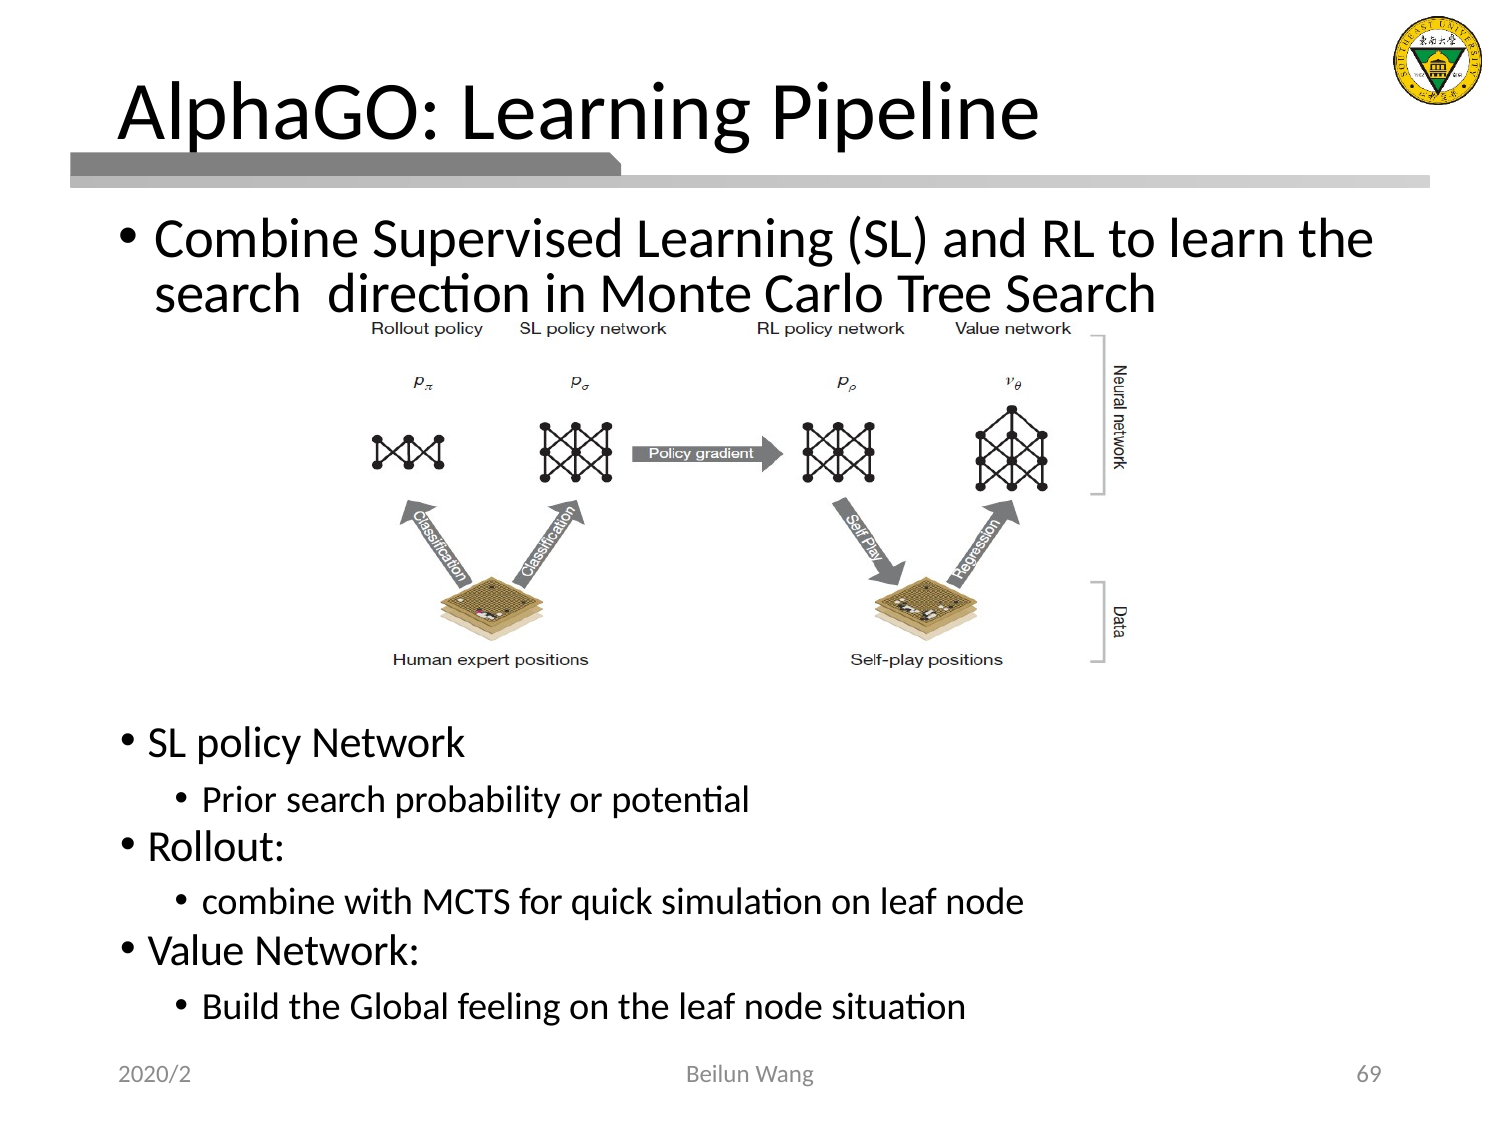

# AlphaGO: Learning Pipeline
Combine Supervised Learning (SL) and RL to learn the search  direction in Monte Carlo Tree Search

SL policy Network
Prior search probability or potential
Rollout:
combine with MCTS for quick simulation on leaf node
Value Network:
Build the Global feeling on the leaf node situation

2020/2
Beilun Wang
69